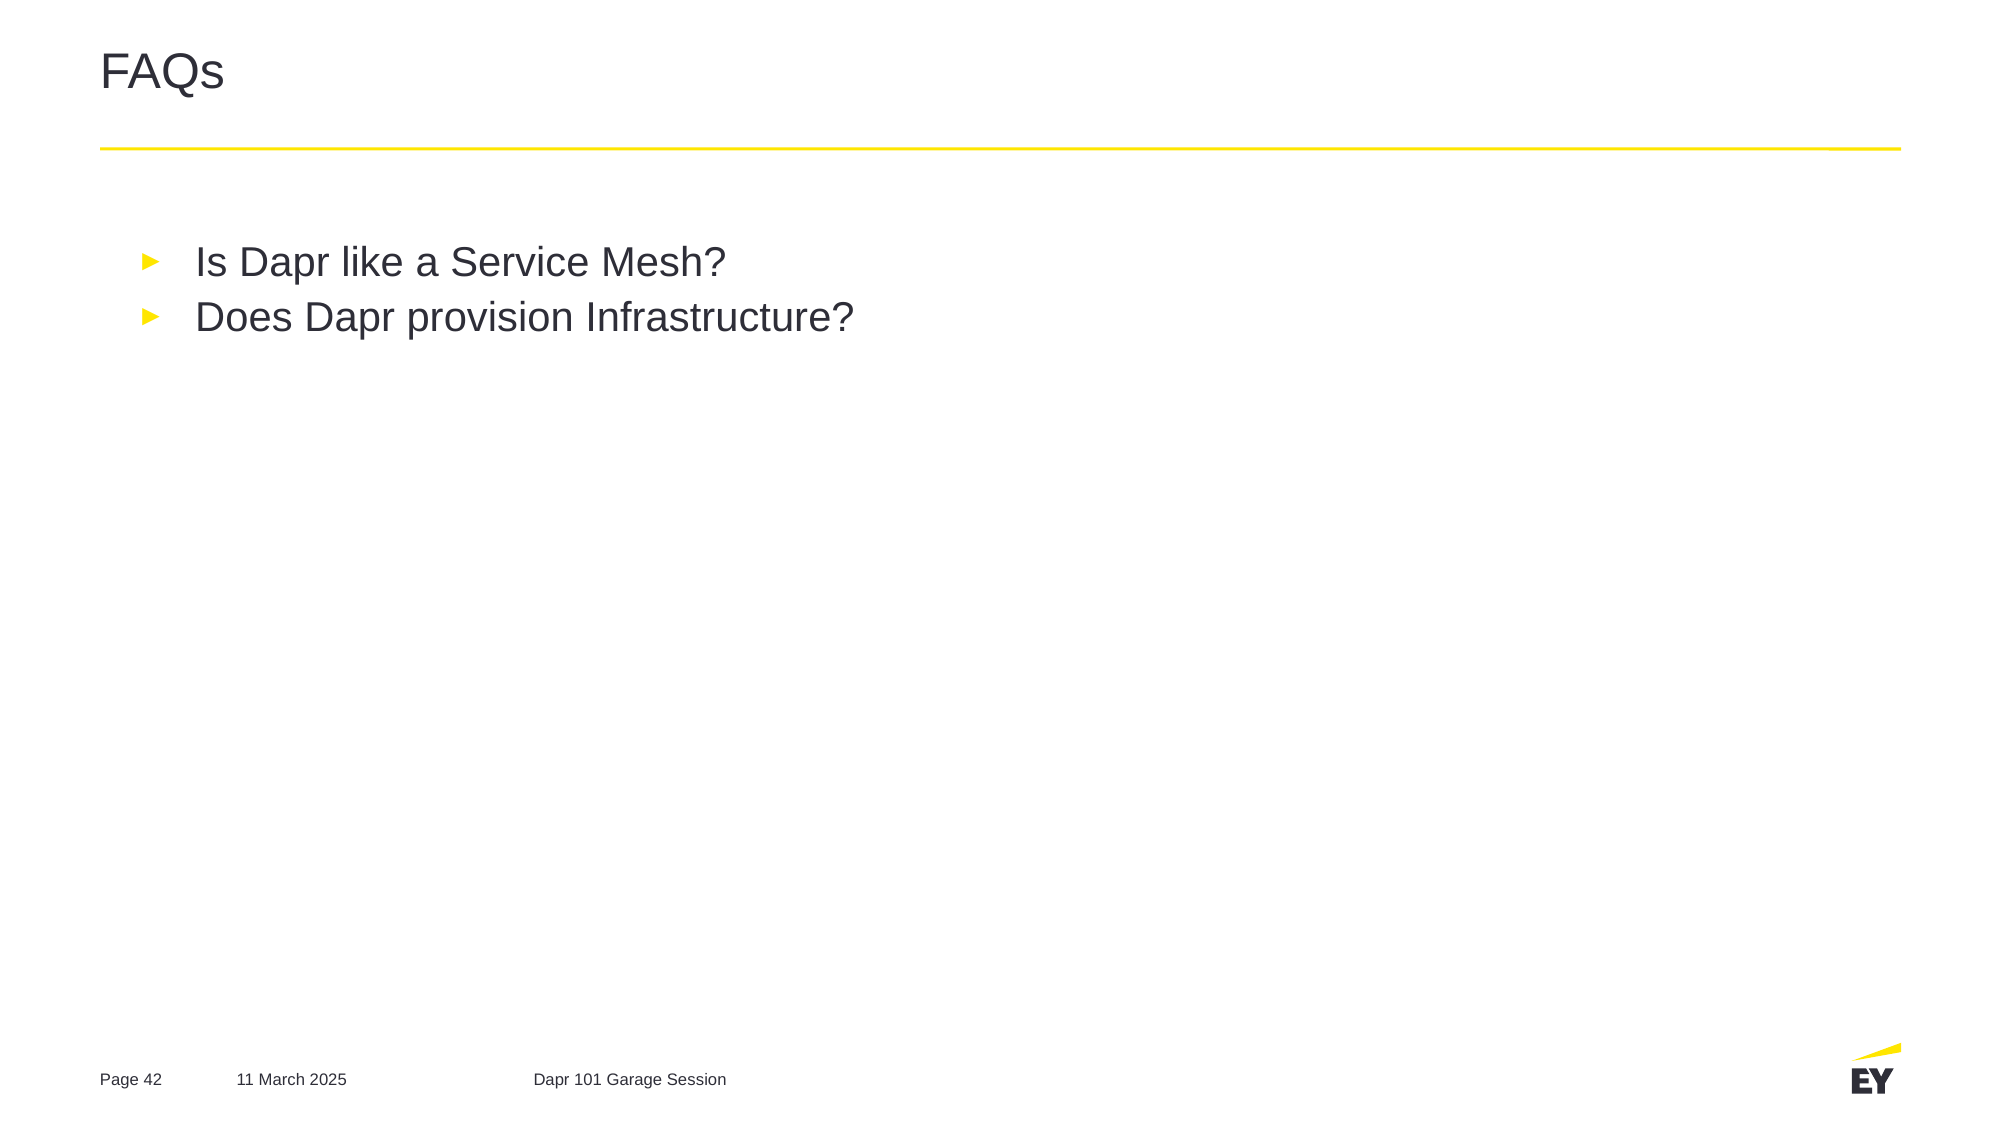

# FAQs
Is Dapr like a Service Mesh?
Does Dapr provision Infrastructure?